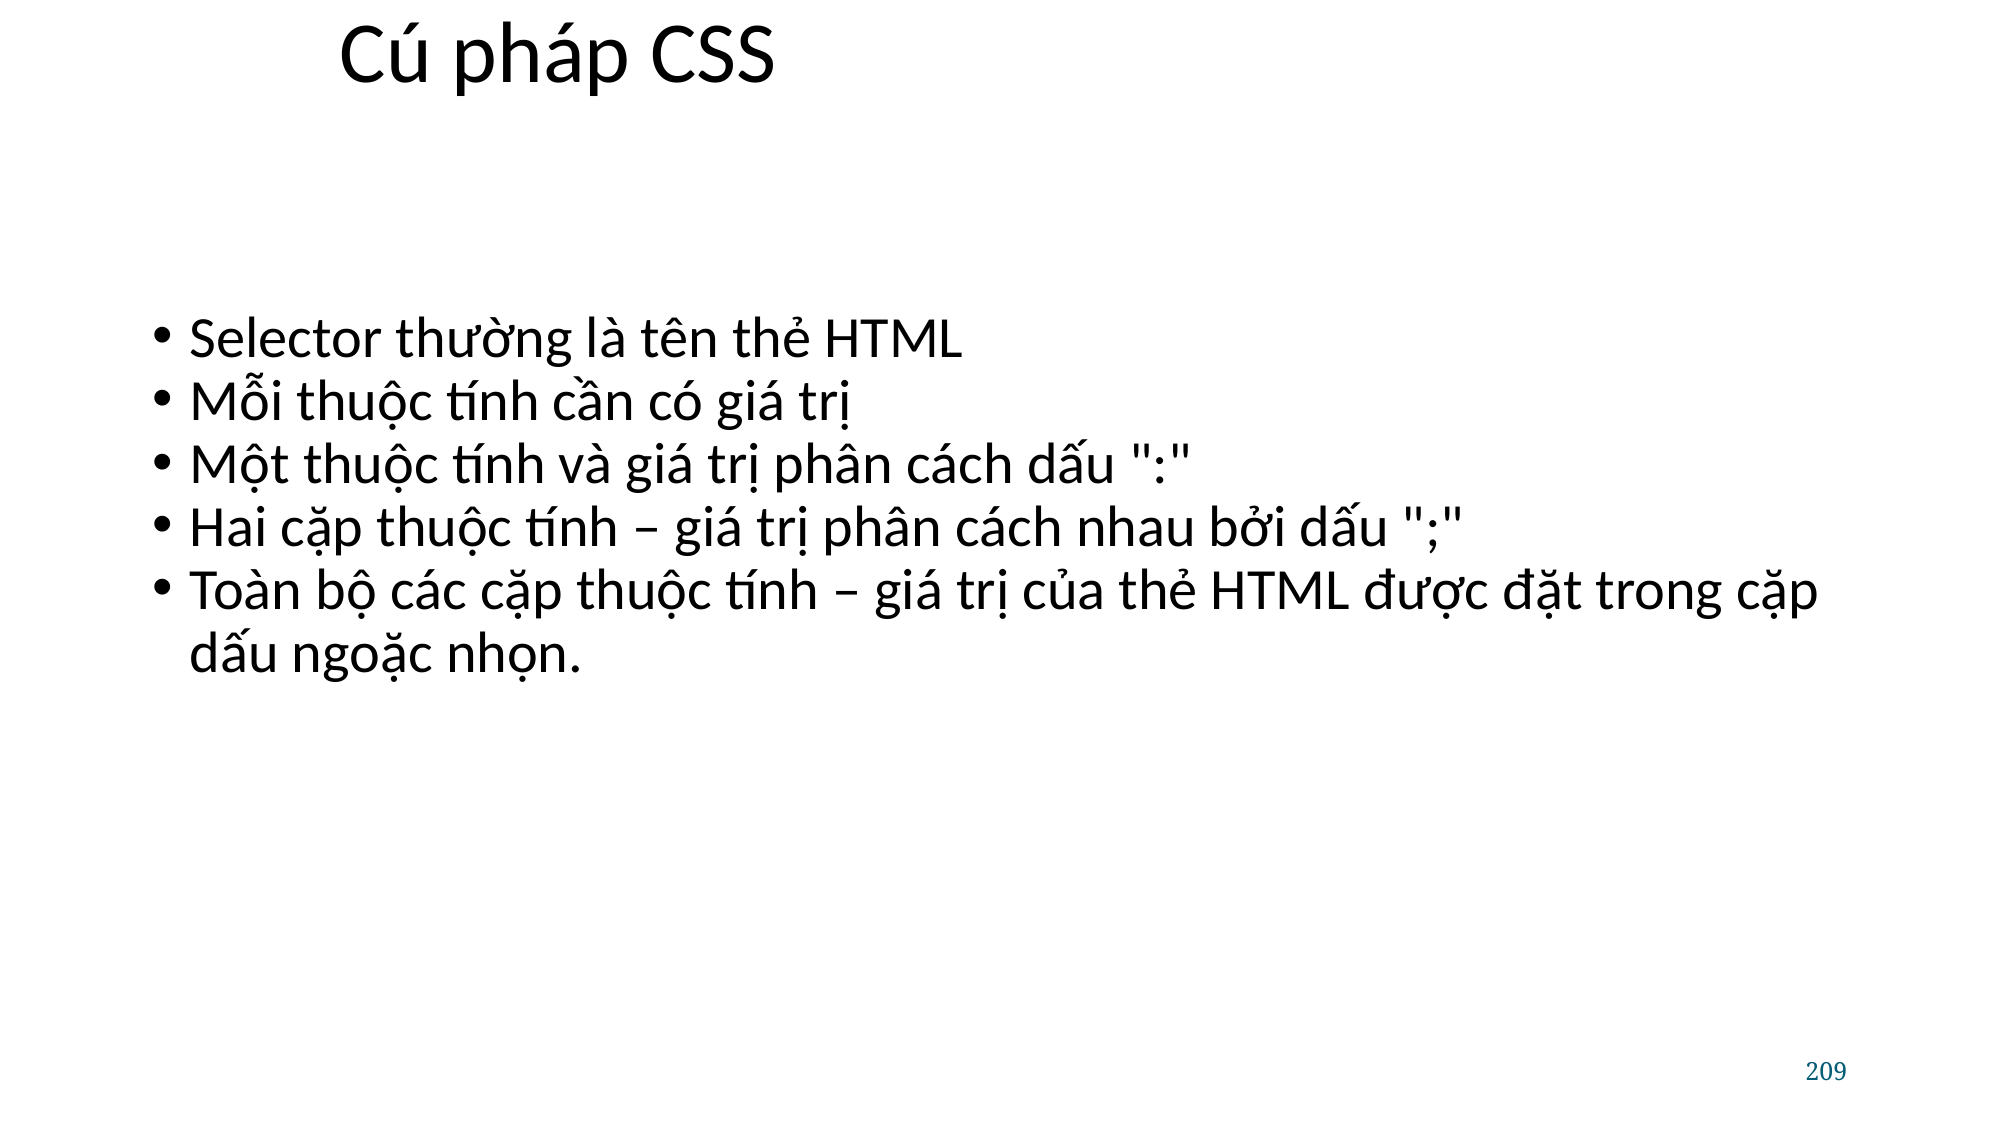

# Cú pháp CSS
Selector thường là tên thẻ HTML
Mỗi thuộc tính cần có giá trị
Một thuộc tính và giá trị phân cách dấu ":"
Hai cặp thuộc tính – giá trị phân cách nhau bởi dấu ";"
Toàn bộ các cặp thuộc tính – giá trị của thẻ HTML được đặt trong cặp dấu ngoặc nhọn.

209